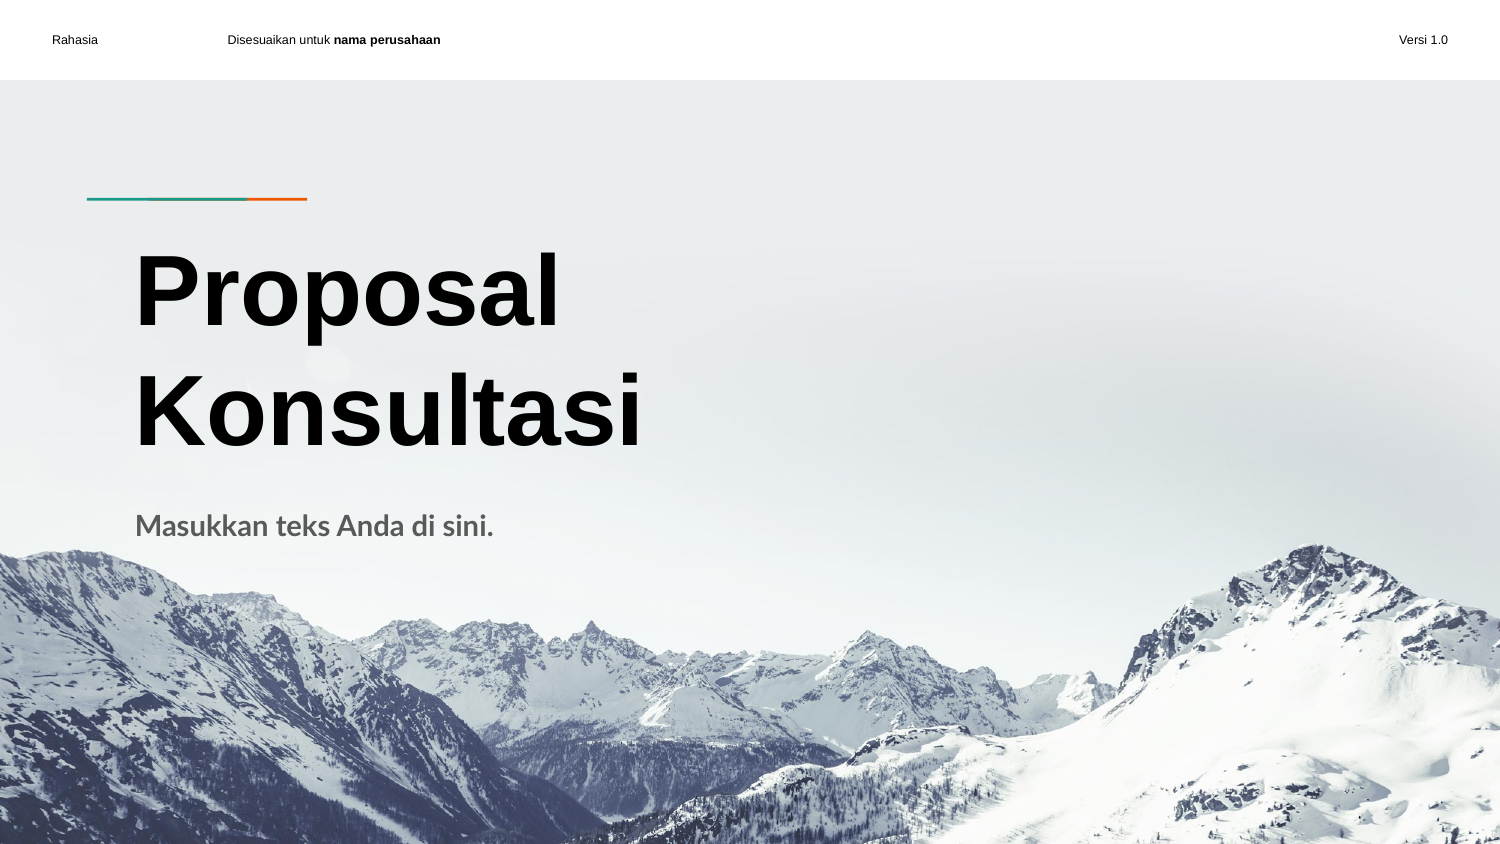

# Proposal Konsultasi
Masukkan teks Anda di sini.